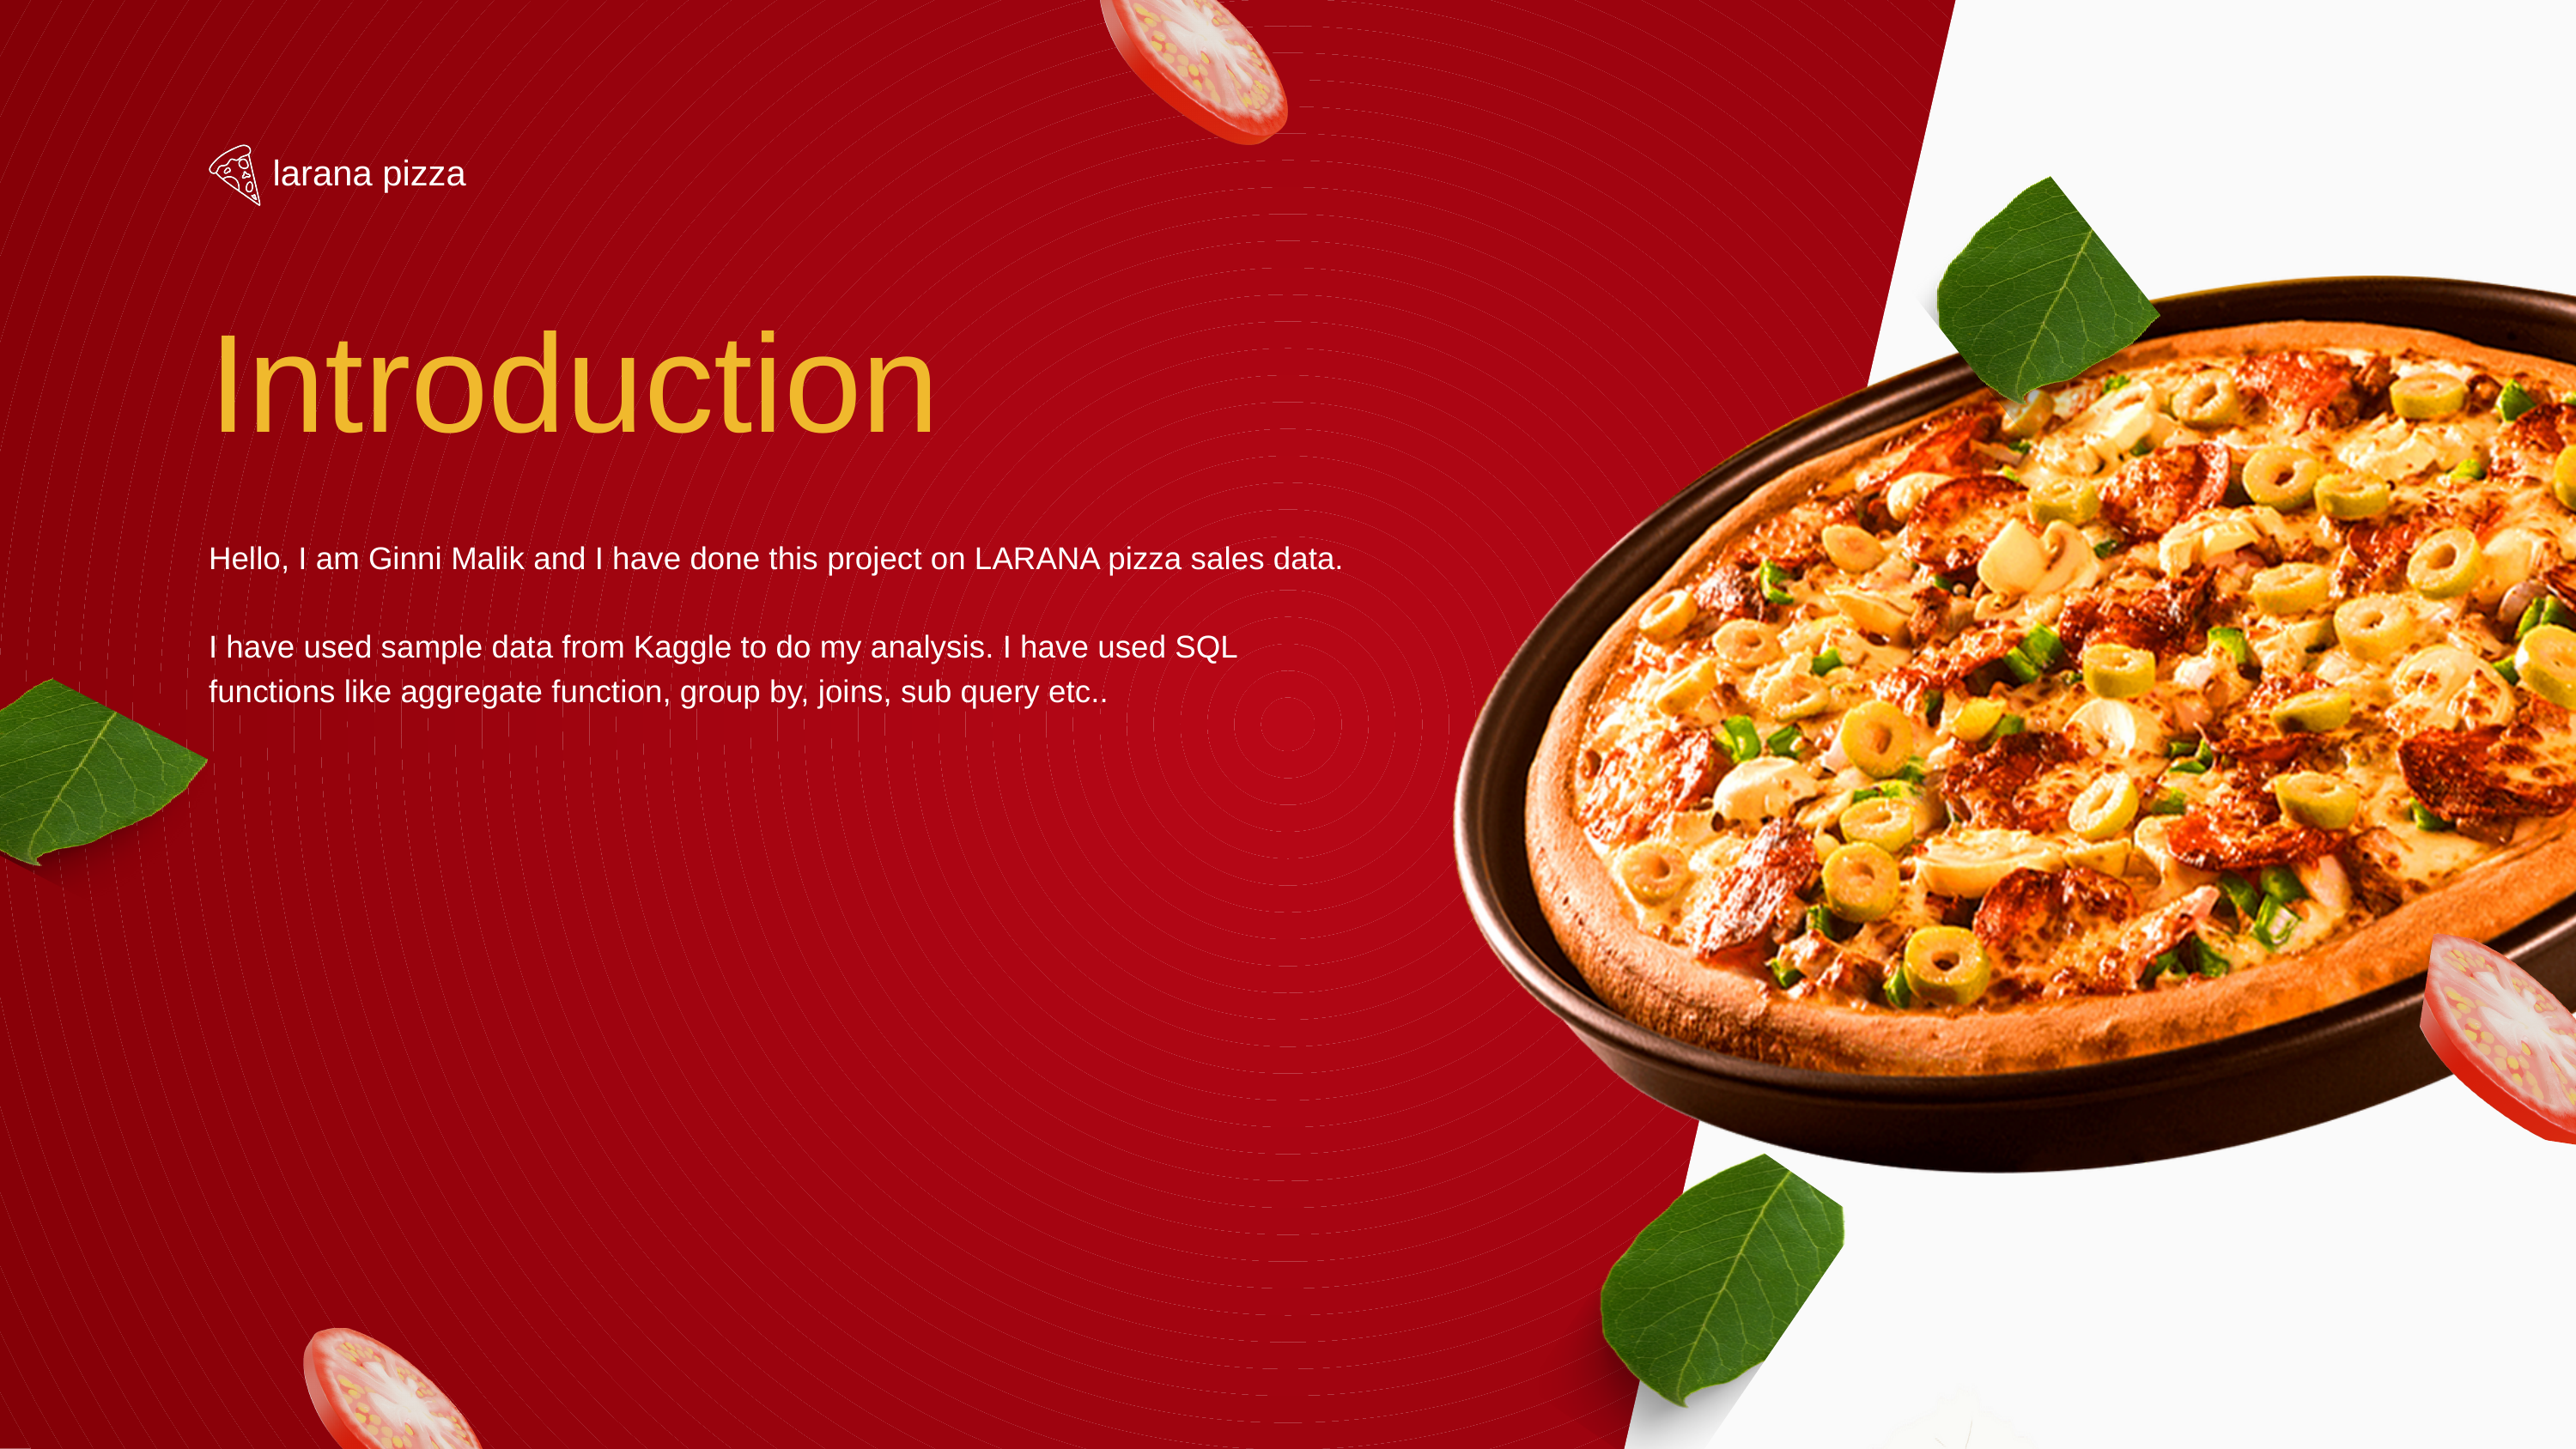

larana pizza

Introduction

Hello, I am Ginni Malik and I have done this project on LARANA pizza sales data.

I have used sample data from Kaggle to do my analysis. I have used SQL
functions like aggregate function, group by, joins, sub query etc..